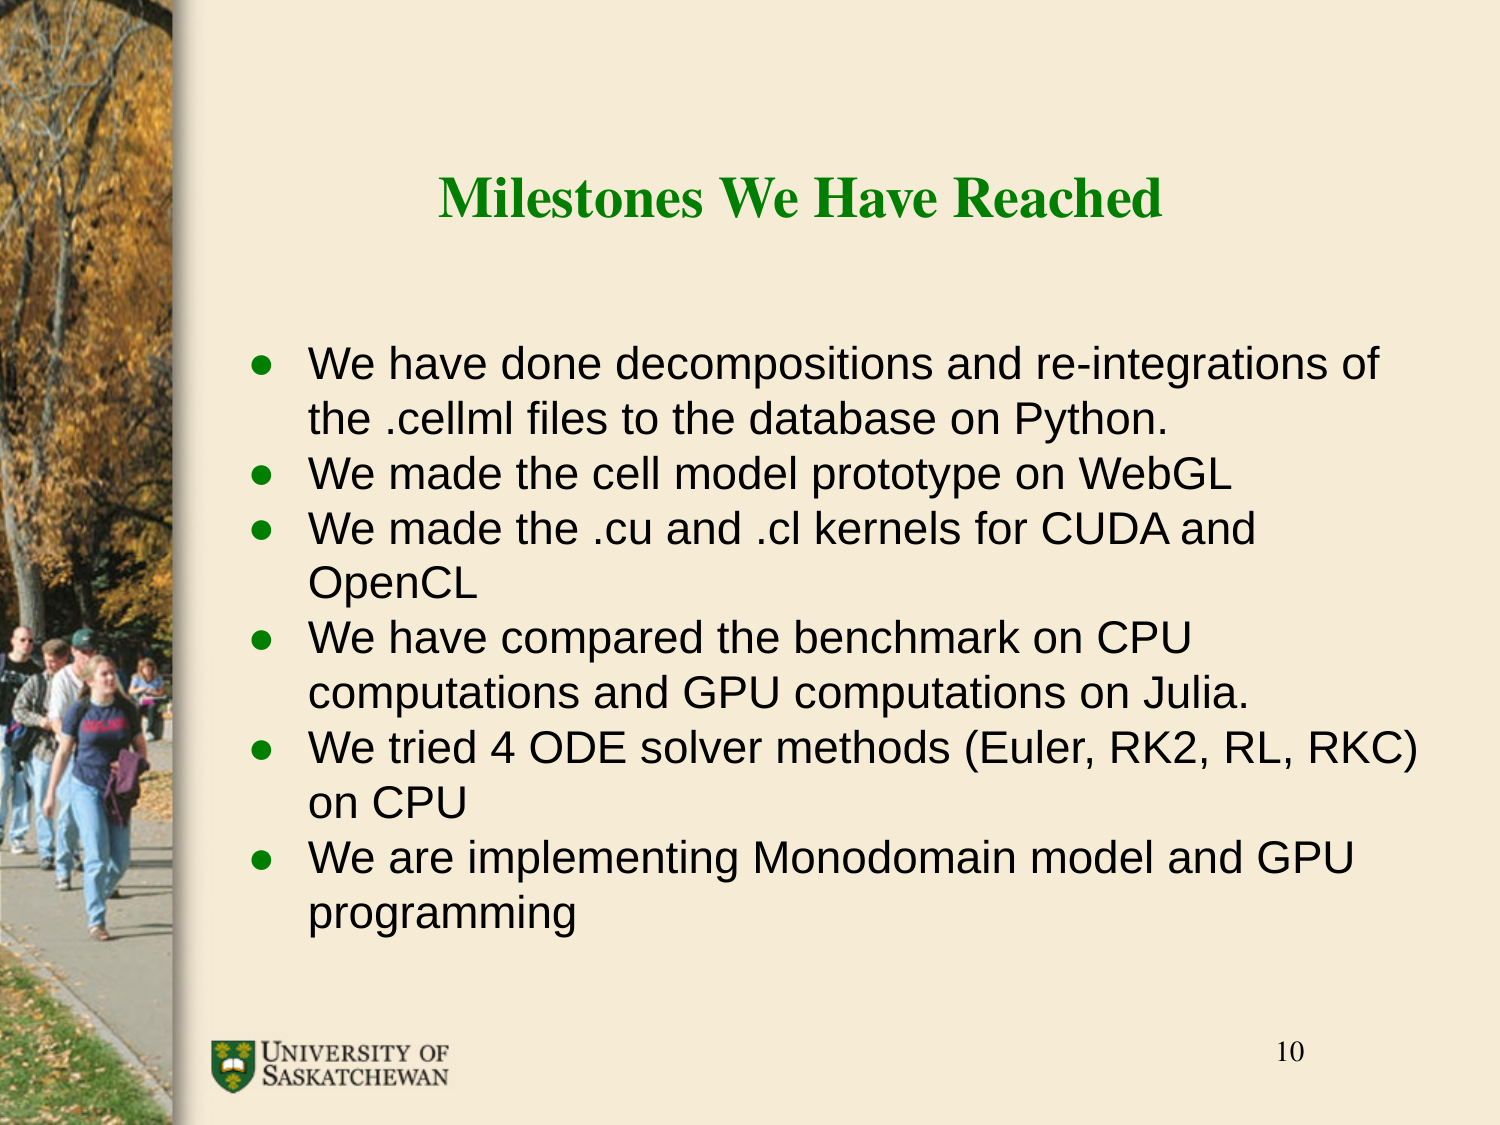

# Milestones We Have Reached
We have done decompositions and re-integrations of the .cellml files to the database on Python.
We made the cell model prototype on WebGL
We made the .cu and .cl kernels for CUDA and OpenCL
We have compared the benchmark on CPU computations and GPU computations on Julia.
We tried 4 ODE solver methods (Euler, RK2, RL, RKC) on CPU
We are implementing Monodomain model and GPU programming
10